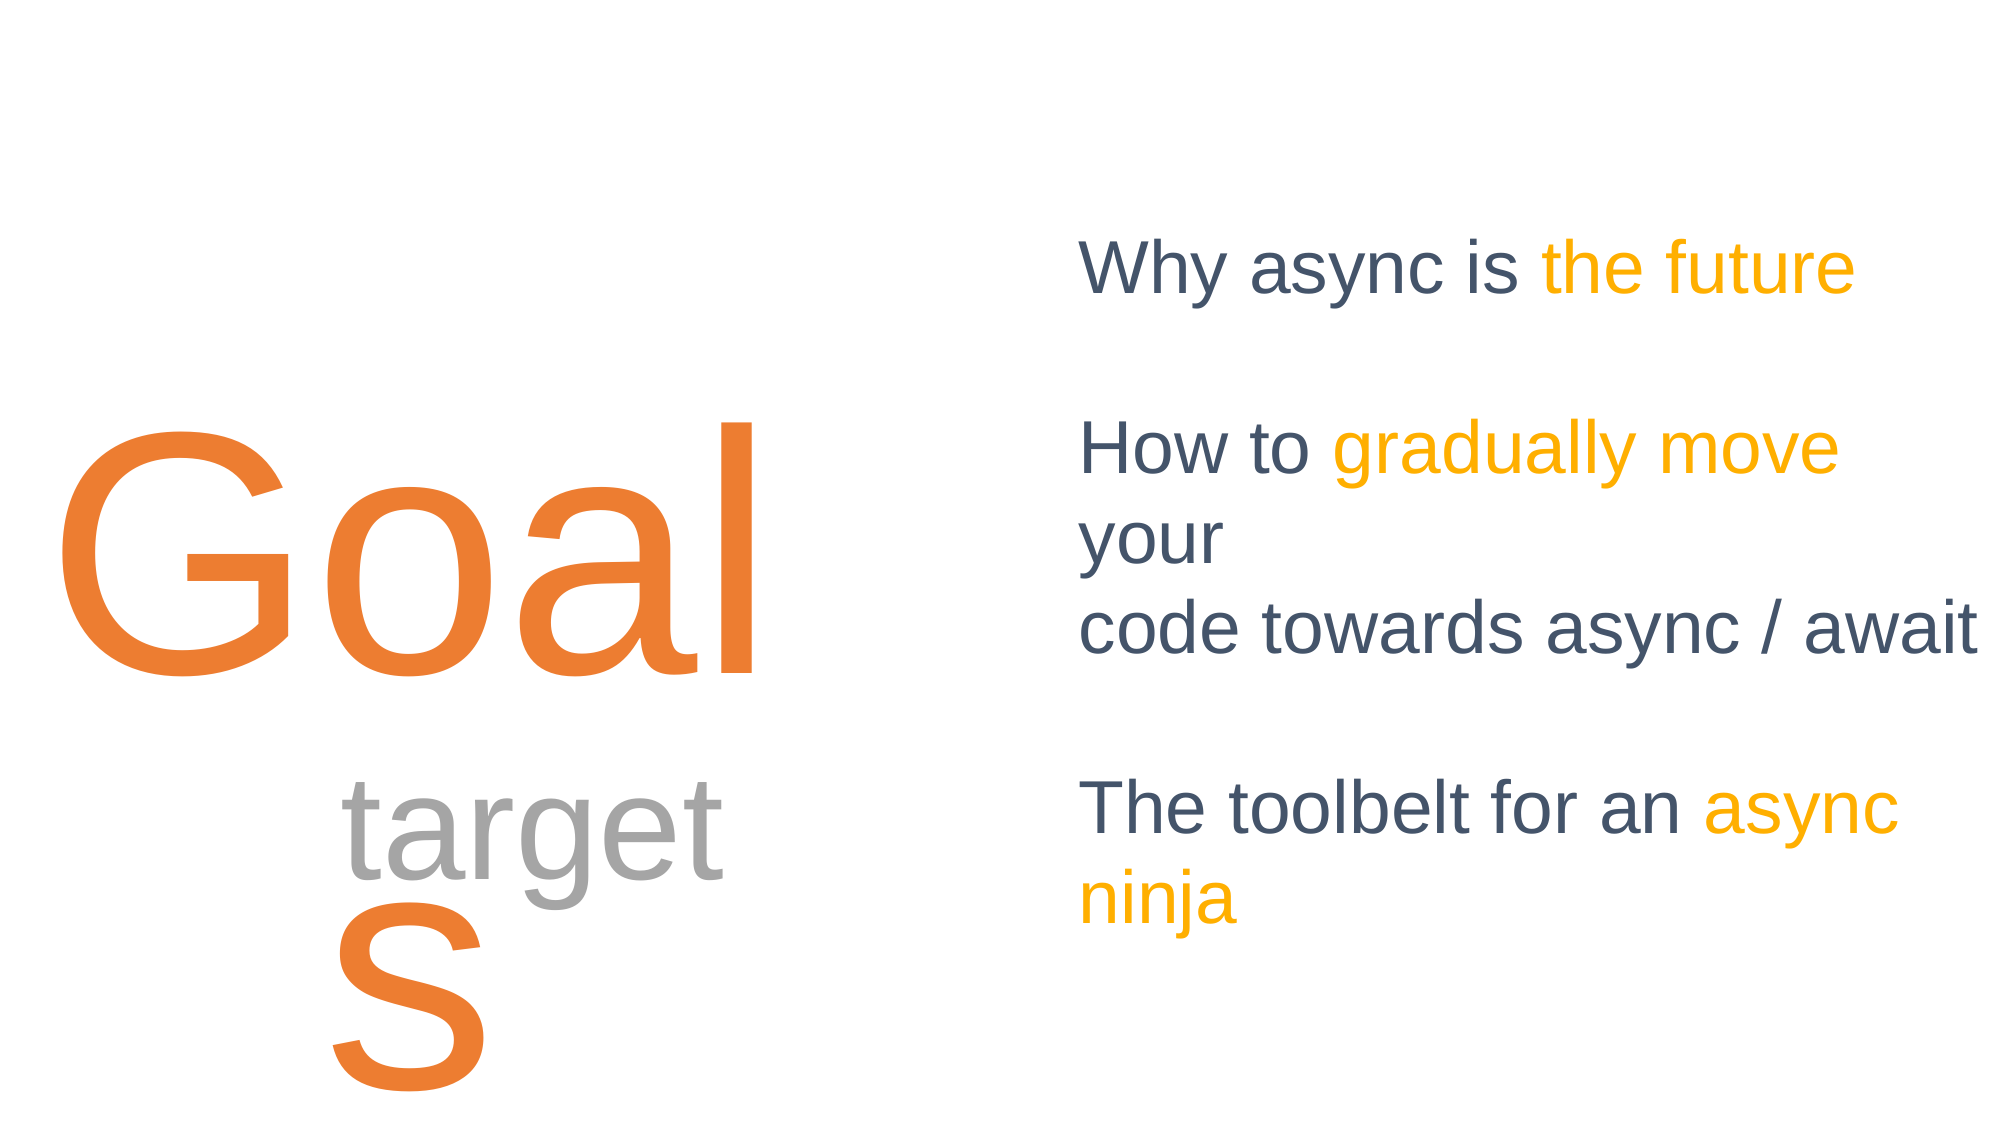

Why async is the future

How to gradually move your
code towards async / await

The toolbelt for an async ninja
Goals
target